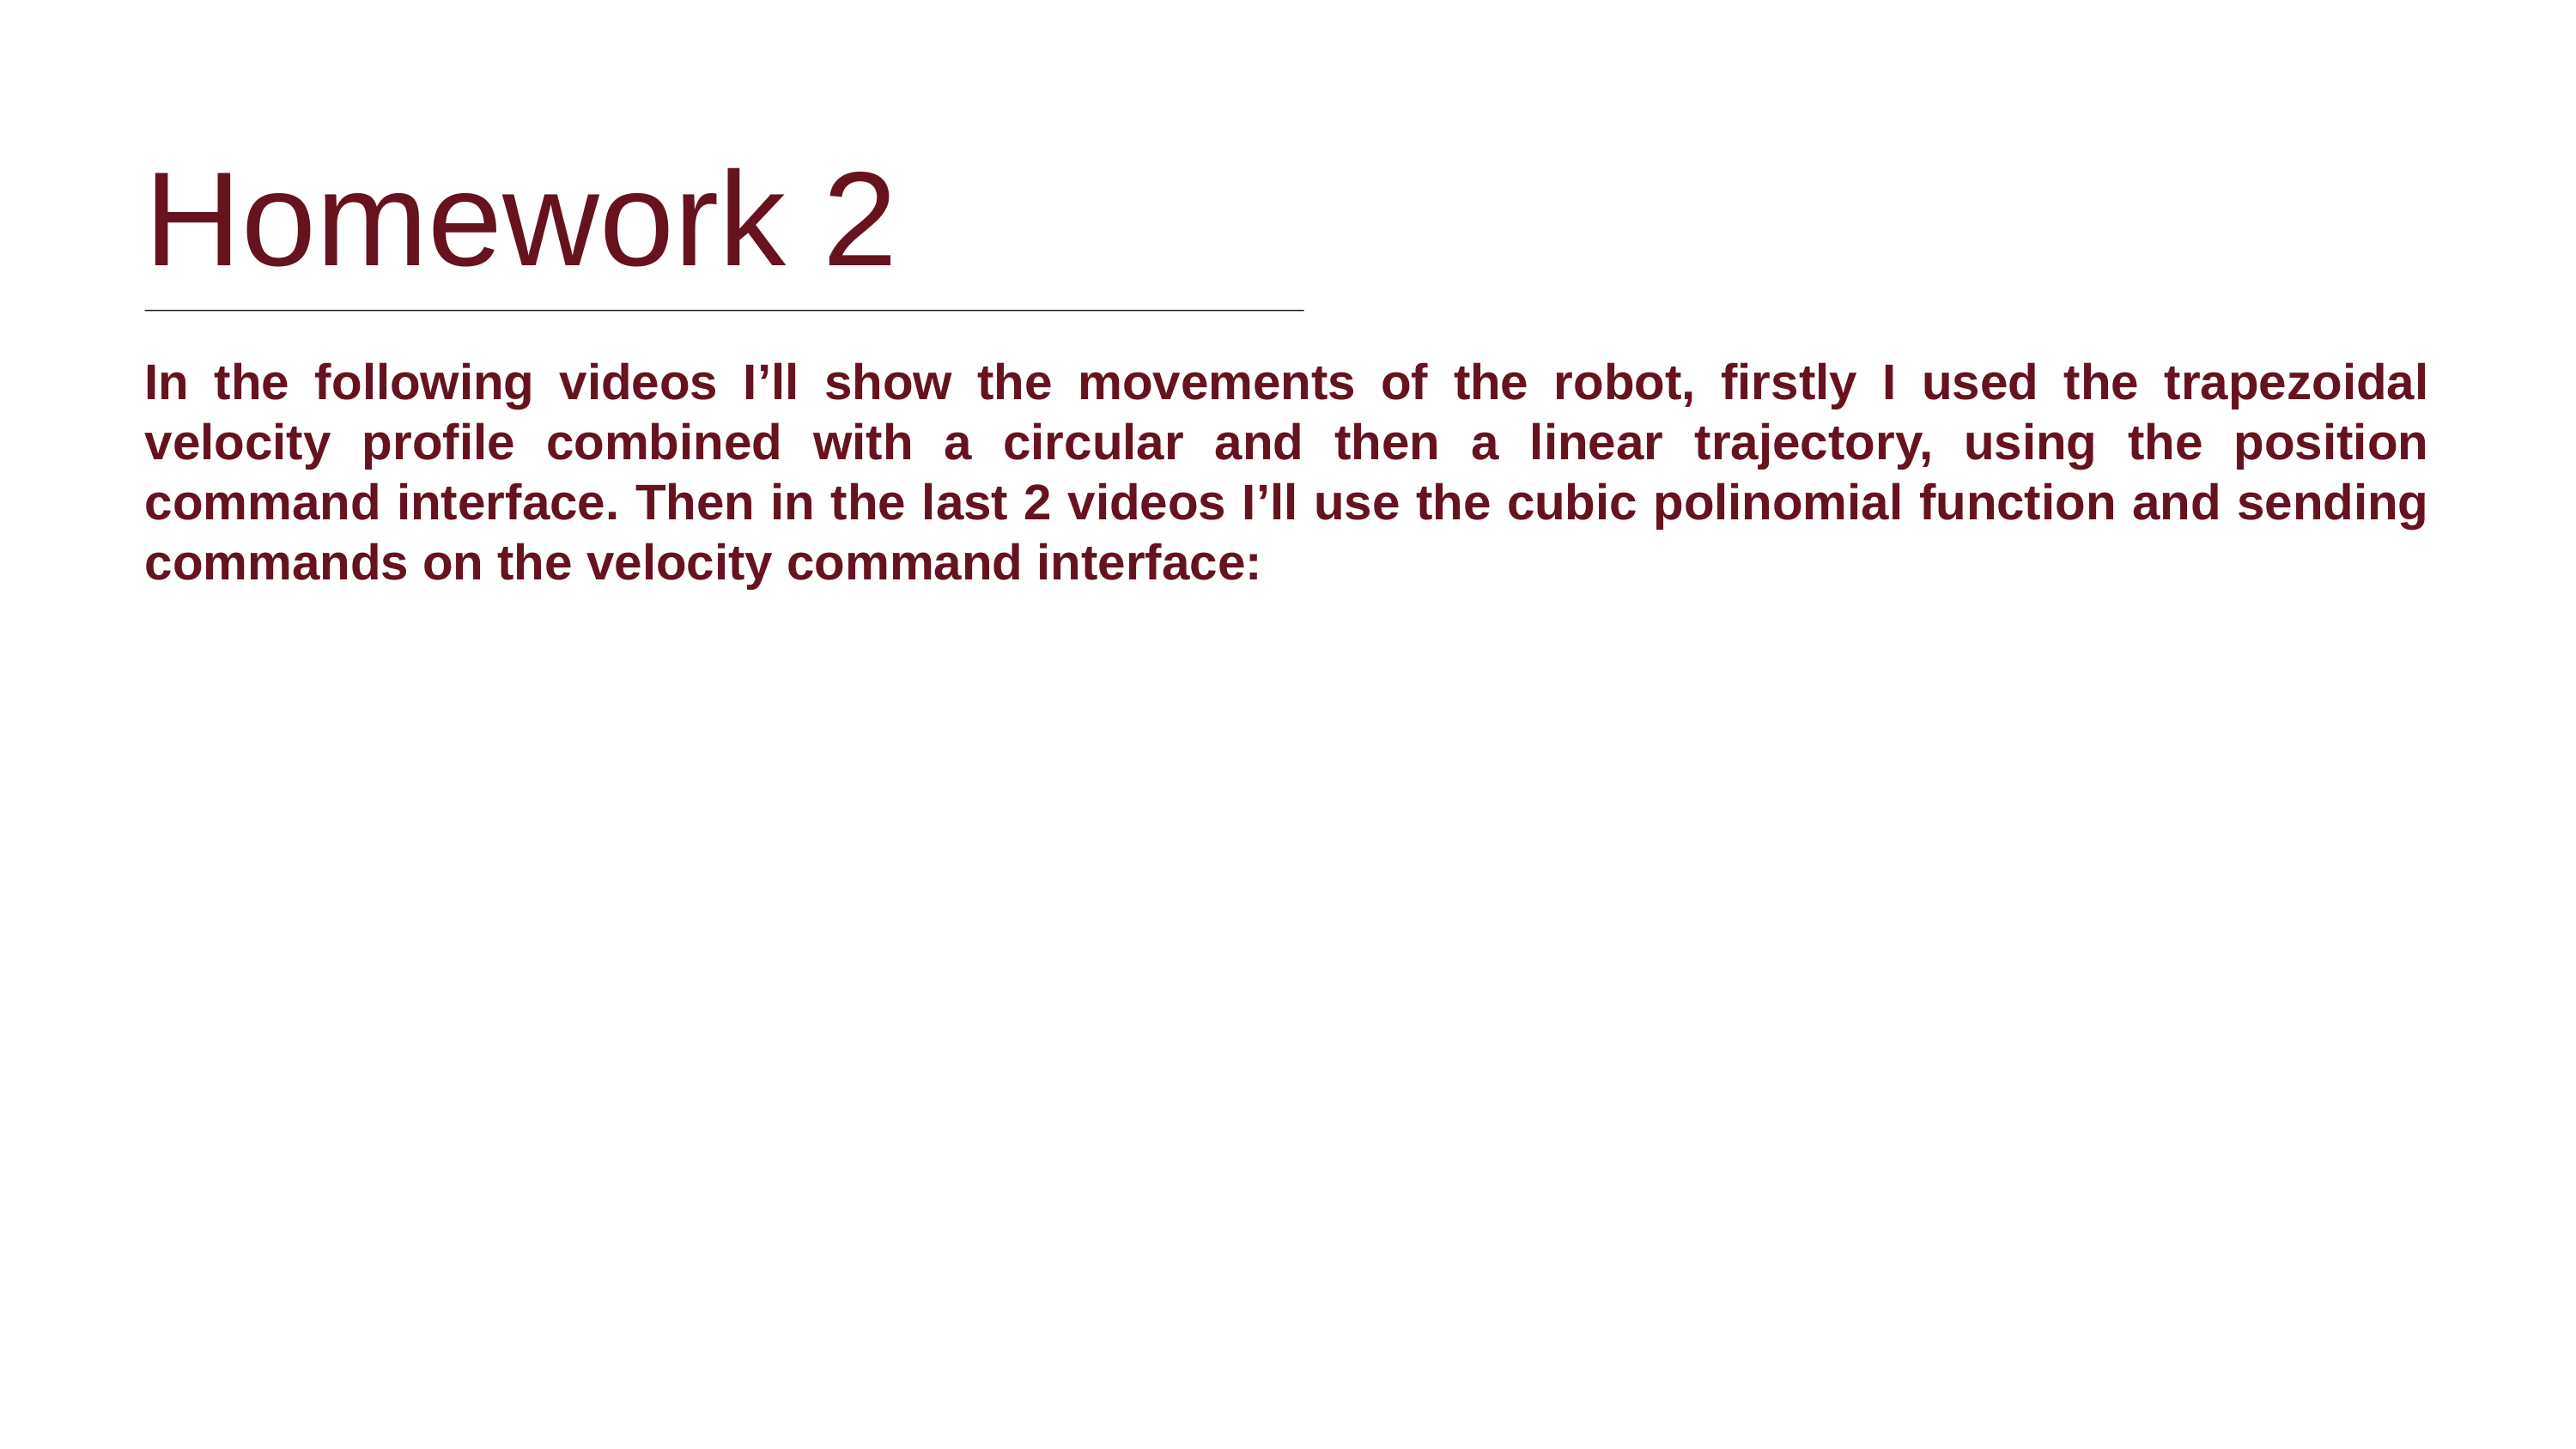

Homework 2

In the following videos I’ll show the movements of the robot, firstly I used the trapezoidal velocity profile combined with a circular and then a linear trajectory, using the position command interface. Then in the last 2 videos I’ll use the cubic polinomial function and sending commands on the velocity command interface: